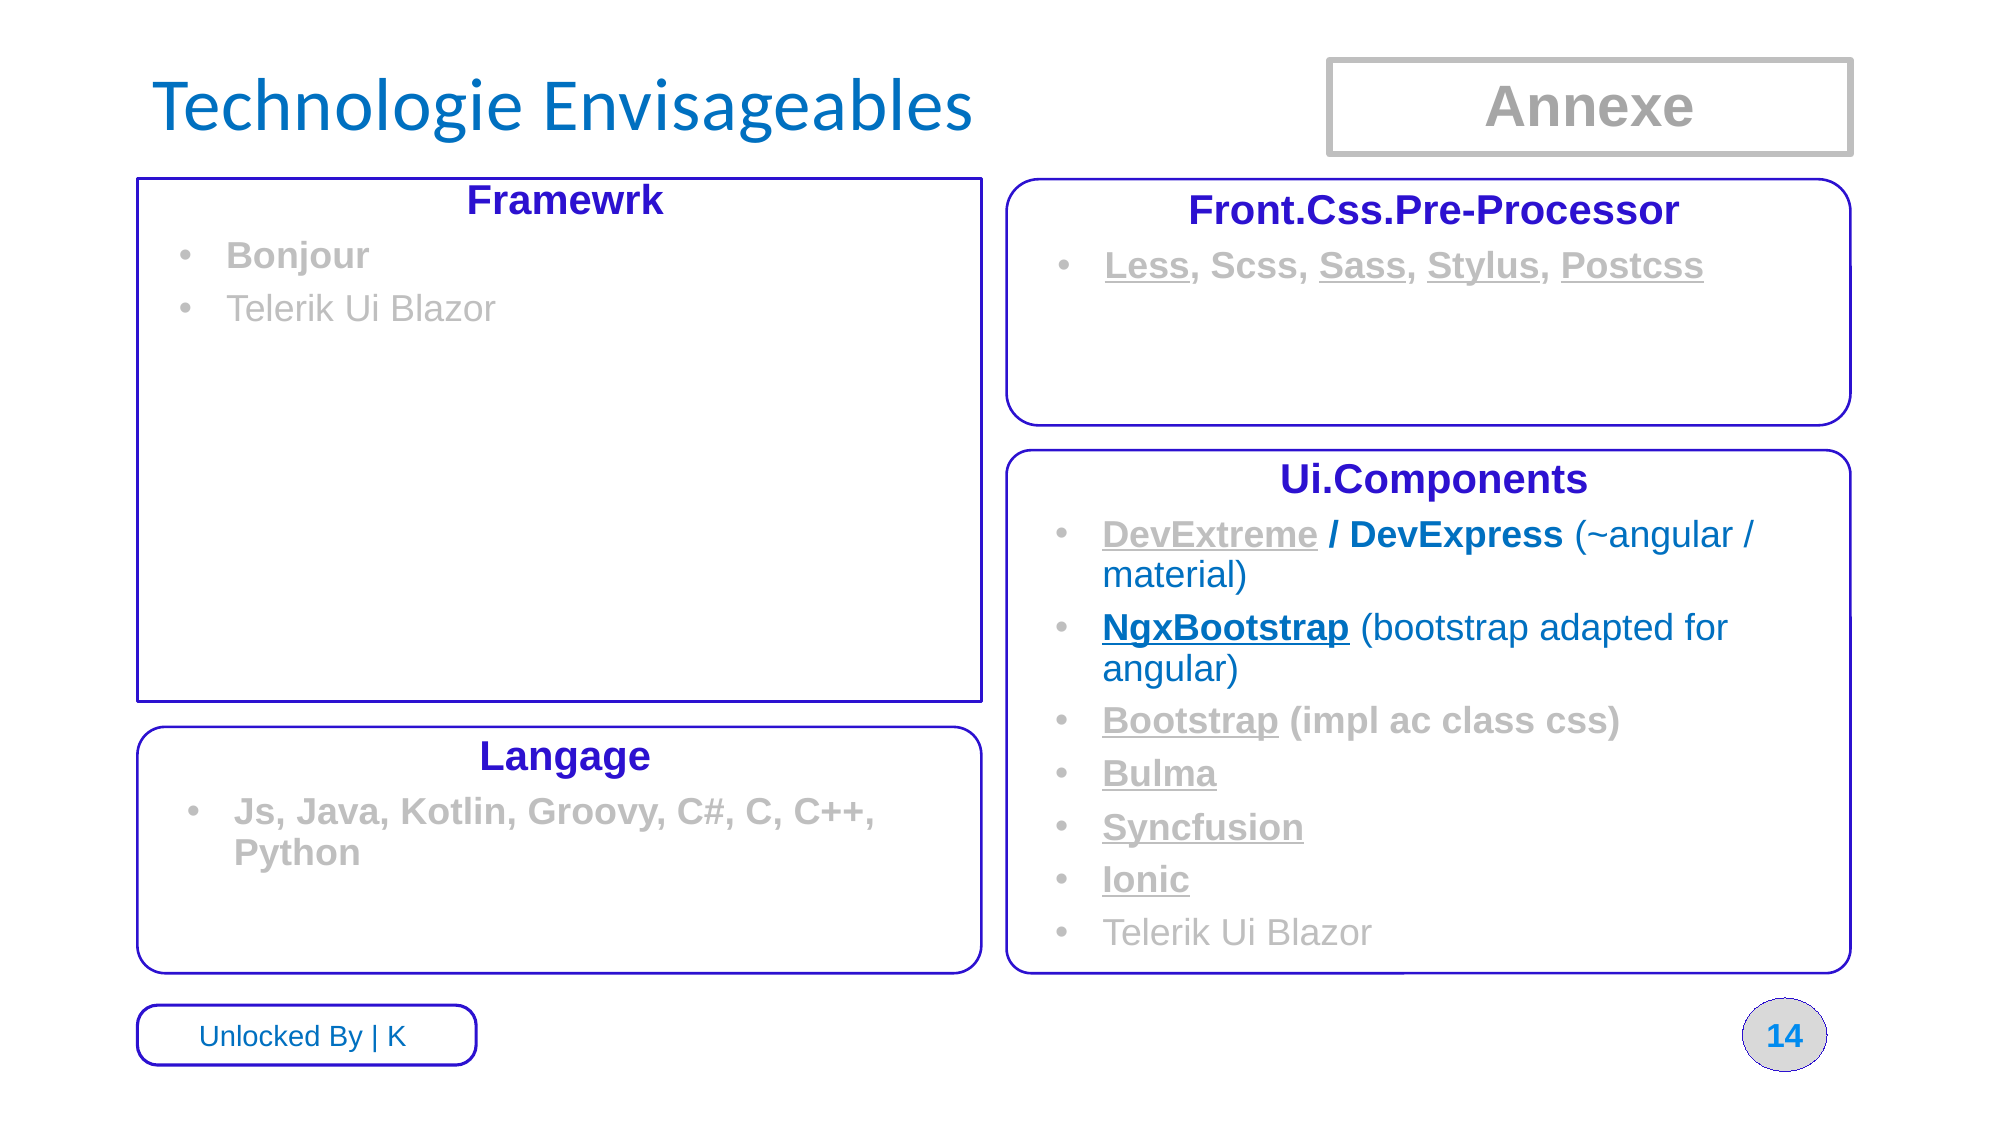

# Technologie Envisageables
Annexe
Framewrk
Bonjour
Telerik Ui Blazor
Front.Css.Pre-Processor
Less, Scss, Sass, Stylus, Postcss
Ui.Components
DevExtreme / DevExpress (~angular / material)
NgxBootstrap (bootstrap adapted for angular)
Bootstrap (impl ac class css)
Bulma
Syncfusion
Ionic
Telerik Ui Blazor
Langage
Js, Java, Kotlin, Groovy, C#, C, C++, Python
14
Unlocked By | K